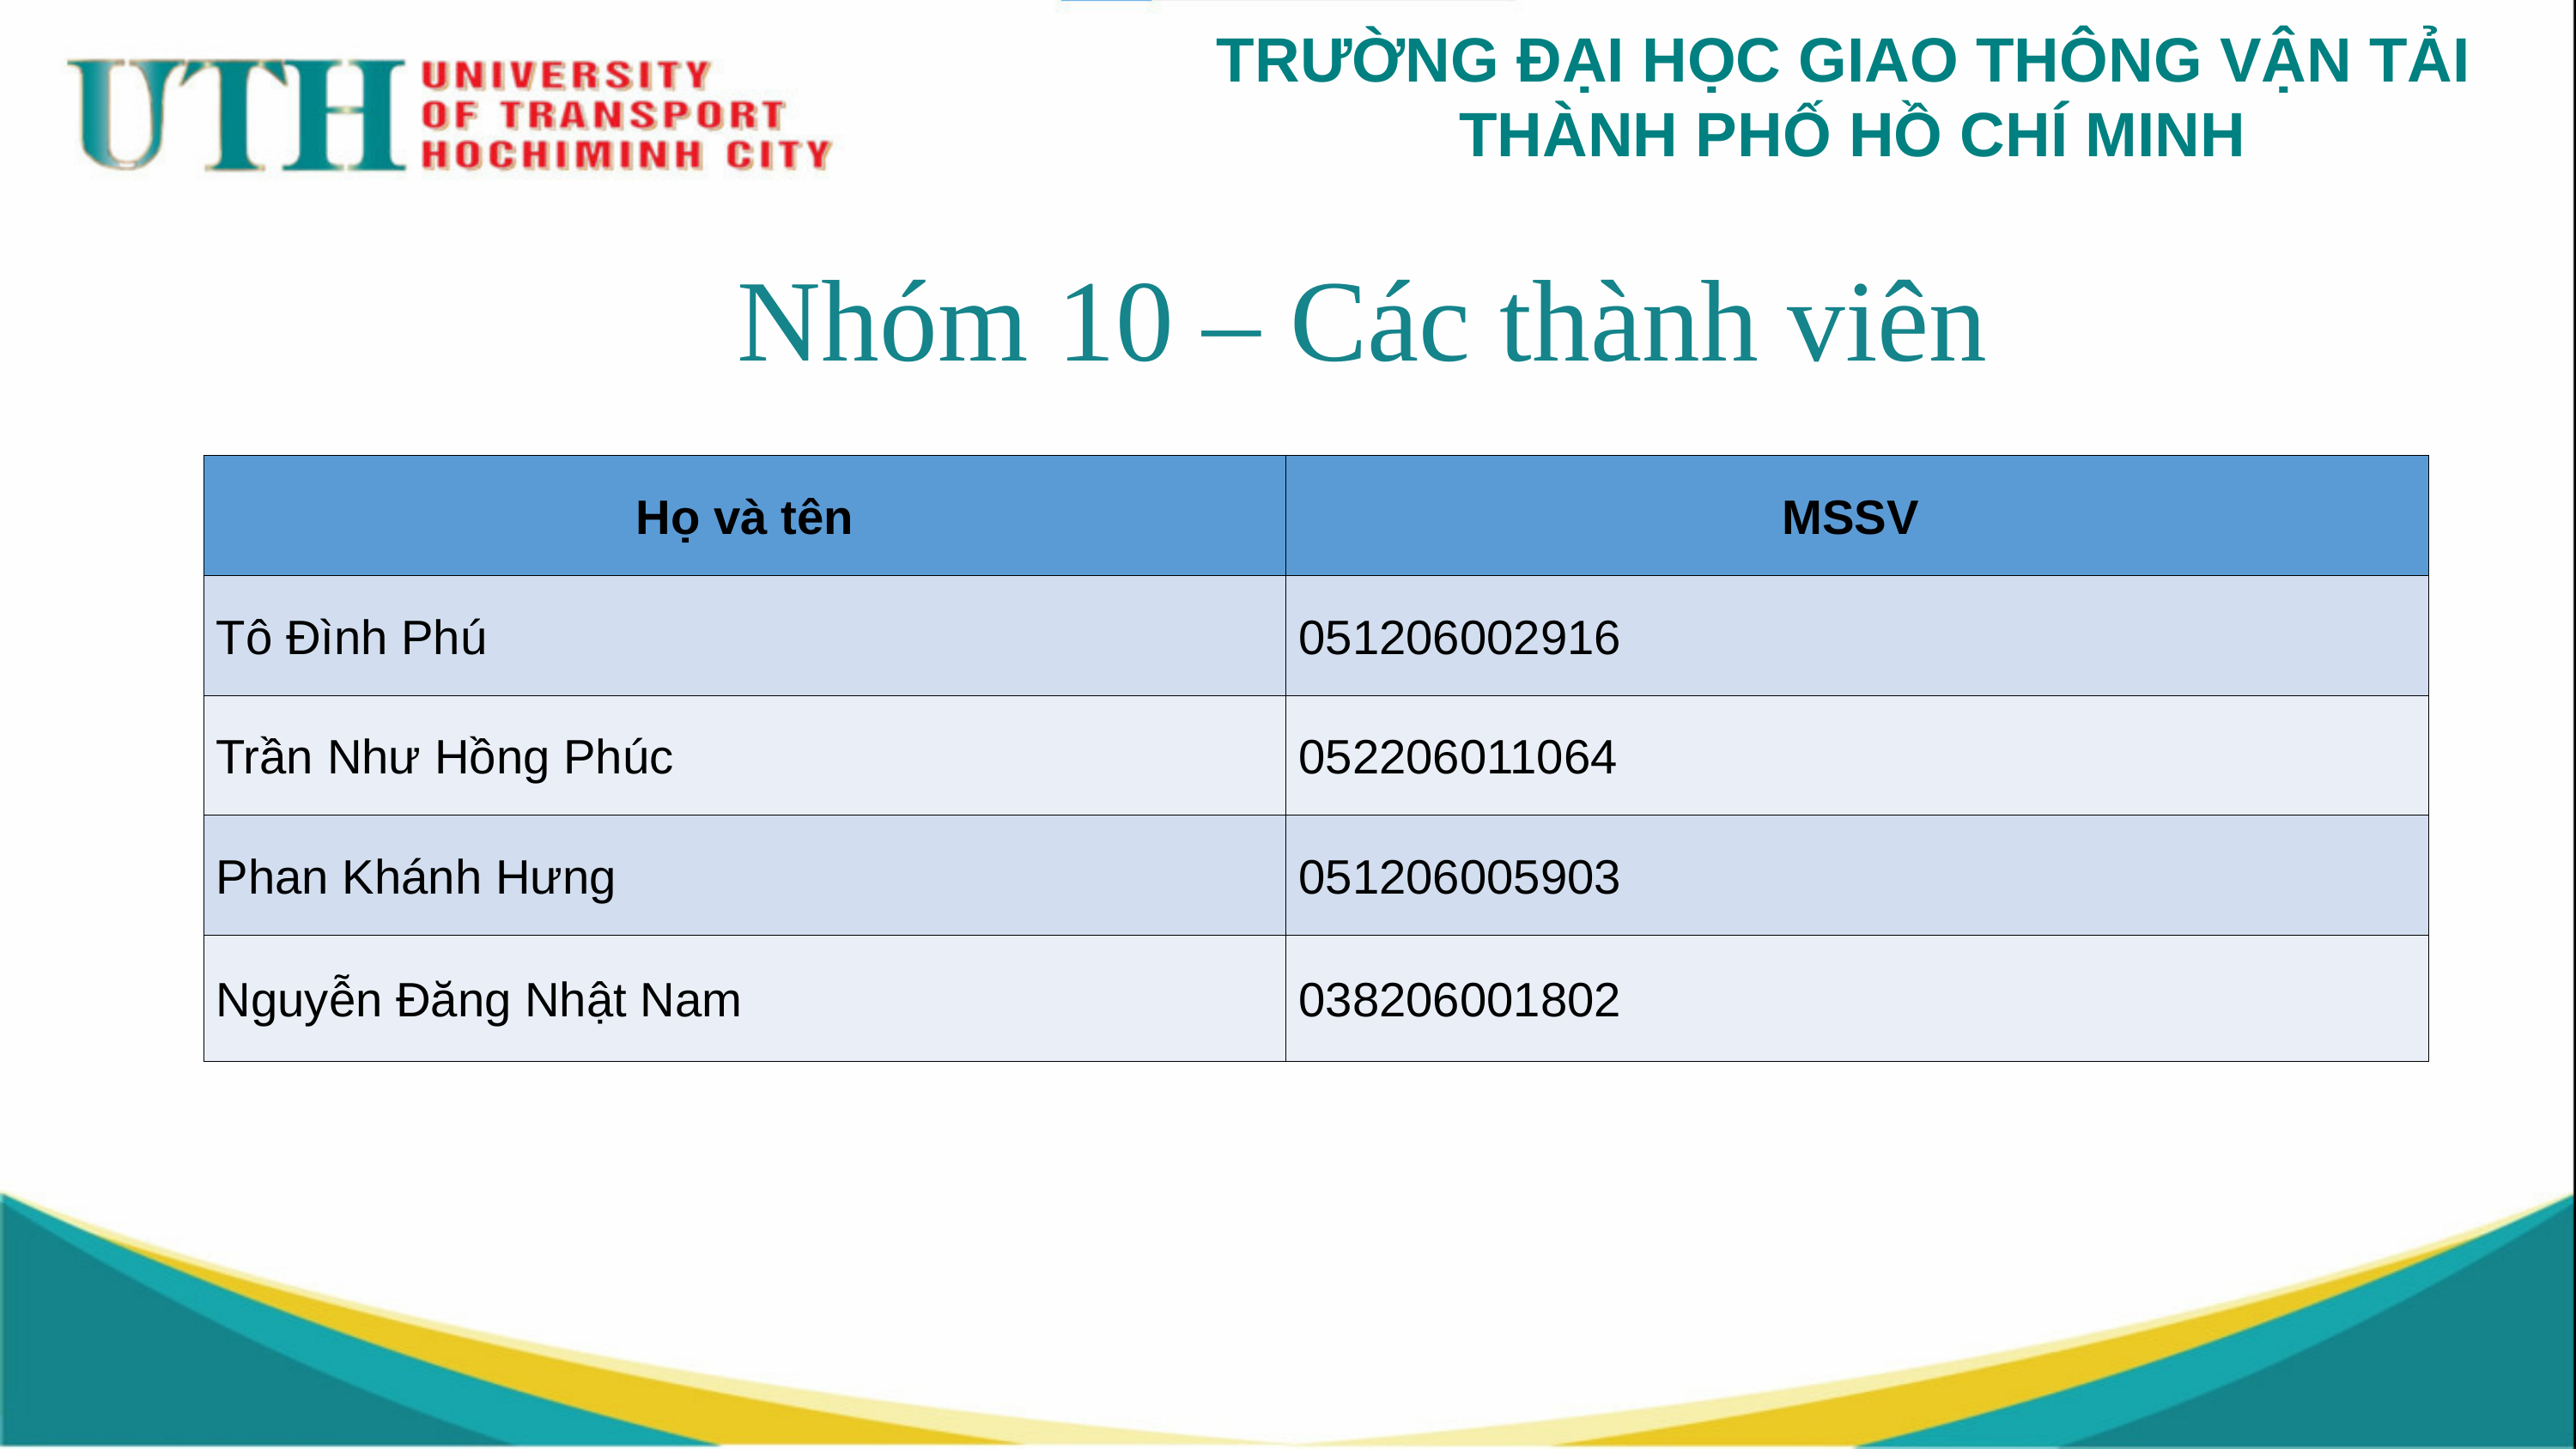

TRƯỜNG ĐẠI HỌC GIAO THÔNG VẬN TẢI
THÀNH PHỐ HỒ CHÍ MINH

 Nhóm 10 – Các thành viên
| Họ và tên | MSSV |
| --- | --- |
| Tô Đình Phú | 051206002916 |
| Trần Như Hồng Phúc | 052206011064 |
| Phan Khánh Hưng | 051206005903 |
| Nguyễn Đăng Nhật Nam | 038206001802 |